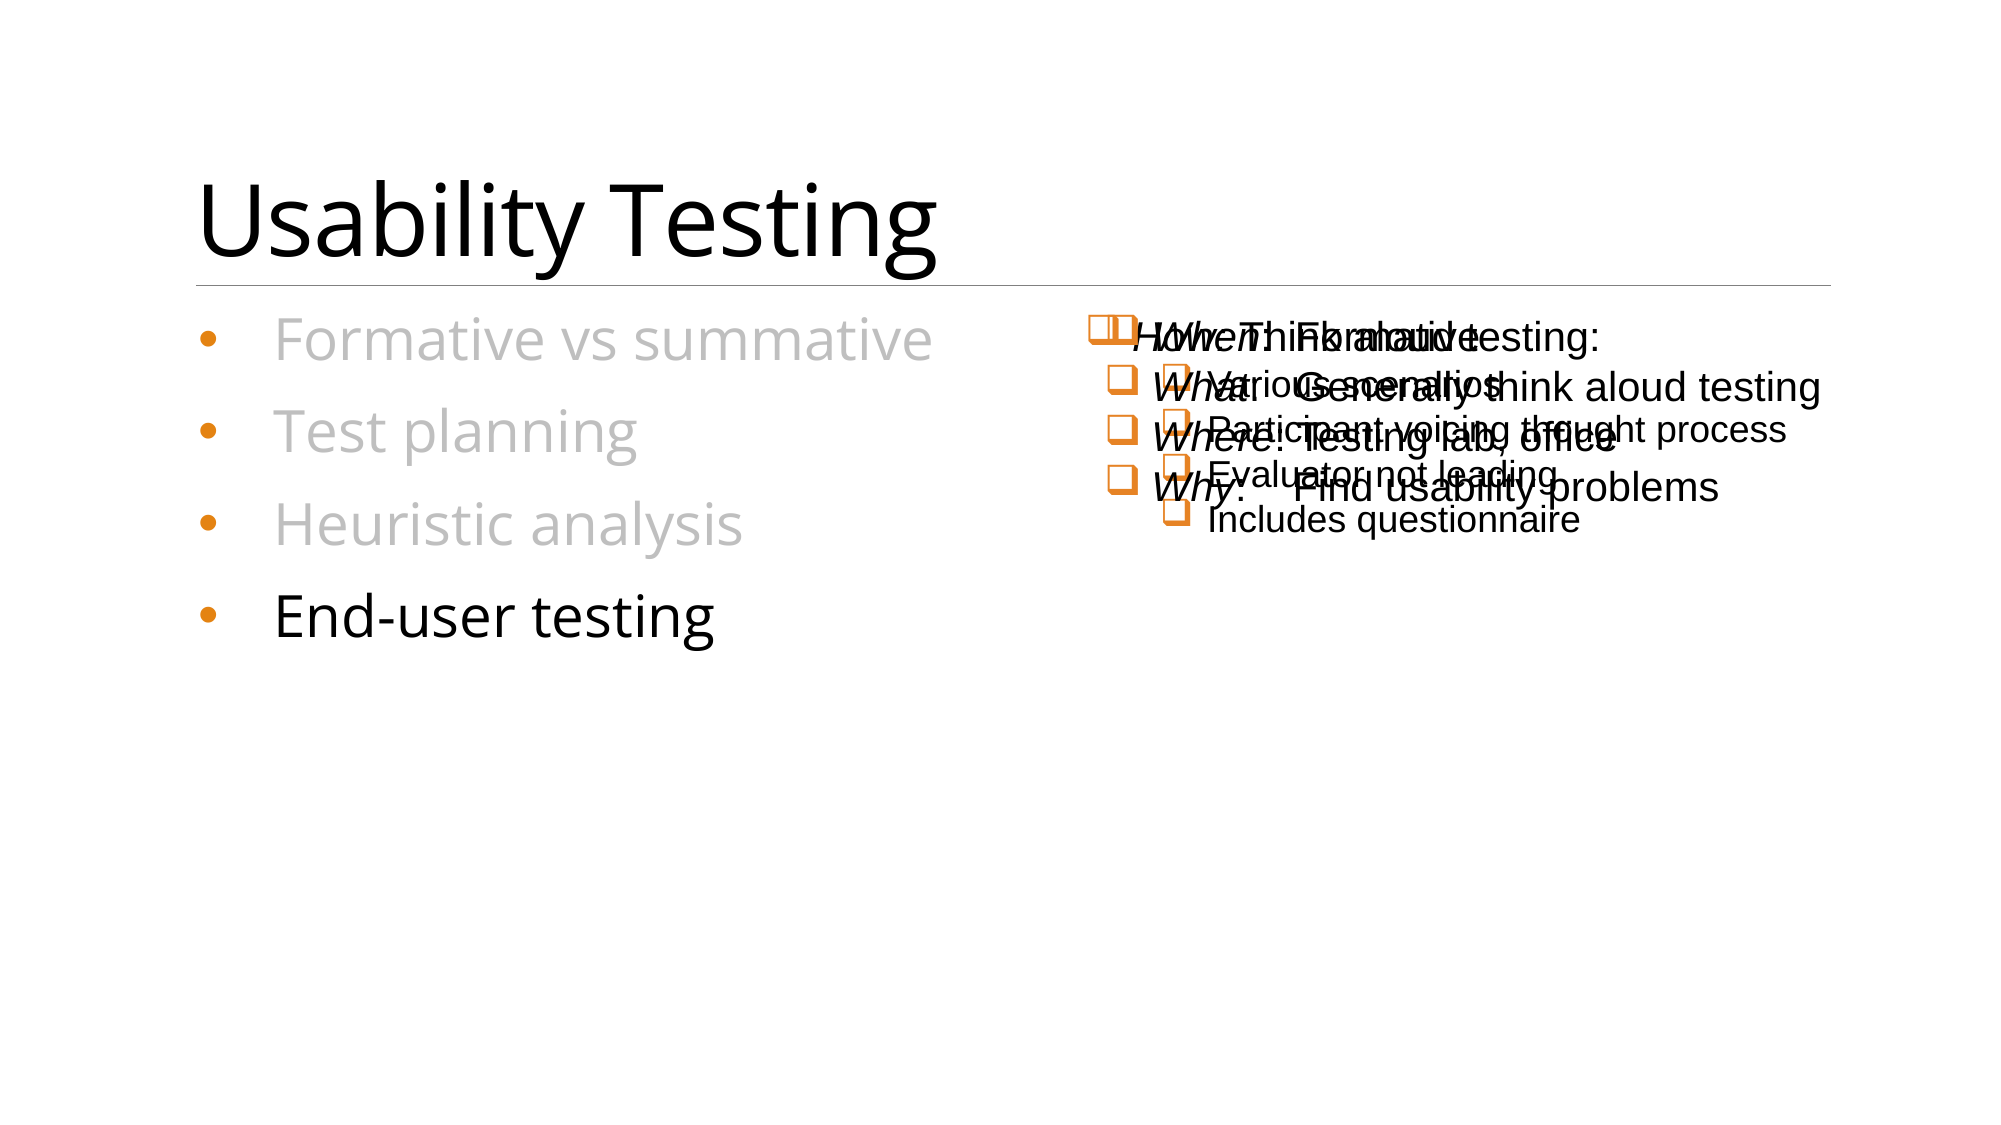

# Usability Testing
Formative vs summative
Test planning
Heuristic analysis
End-user testing

How: Think aloud testing:
Various scenarios
Participant voicing thought process
Evaluator not leading
Includes questionnaire
When:  Formative
What:   Generally think aloud testing
Where: Testing lab, office
Why:    Find usability problems